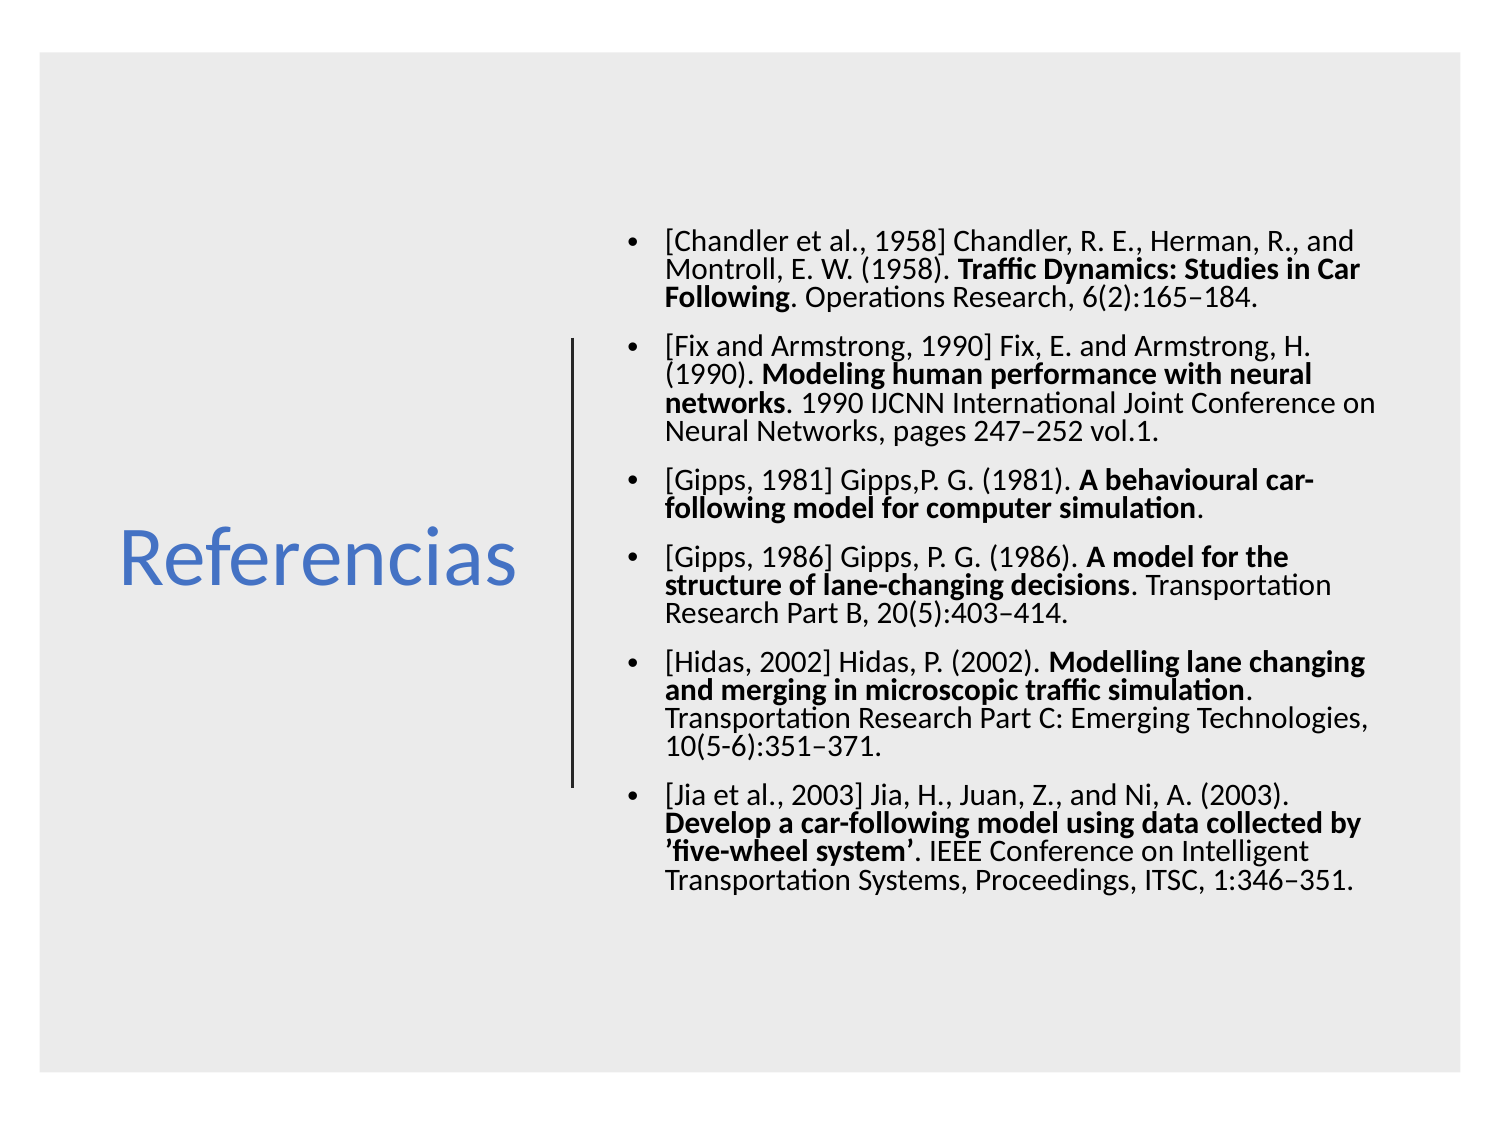

# Referencias
[Chandler et al., 1958] Chandler, R. E., Herman, R., and Montroll, E. W. (1958). Traffic Dynamics: Studies in Car Following. Operations Research, 6(2):165–184.
[Fix and Armstrong, 1990] Fix, E. and Armstrong, H. (1990). Modeling human performance with neural networks. 1990 IJCNN International Joint Conference on Neural Networks, pages 247–252 vol.1.
[Gipps, 1981] Gipps,P. G. (1981). A behavioural car-following model for computer simulation.
[Gipps, 1986] Gipps, P. G. (1986). A model for the structure of lane-changing decisions. Transportation Research Part B, 20(5):403–414.
[Hidas, 2002] Hidas, P. (2002). Modelling lane changing and merging in microscopic traffic simulation. Transportation Research Part C: Emerging Technologies, 10(5-6):351–371.
[Jia et al., 2003] Jia, H., Juan, Z., and Ni, A. (2003). Develop a car-following model using data collected by ’five-wheel system’. IEEE Conference on Intelligent Transportation Systems, Proceedings, ITSC, 1:346–351.